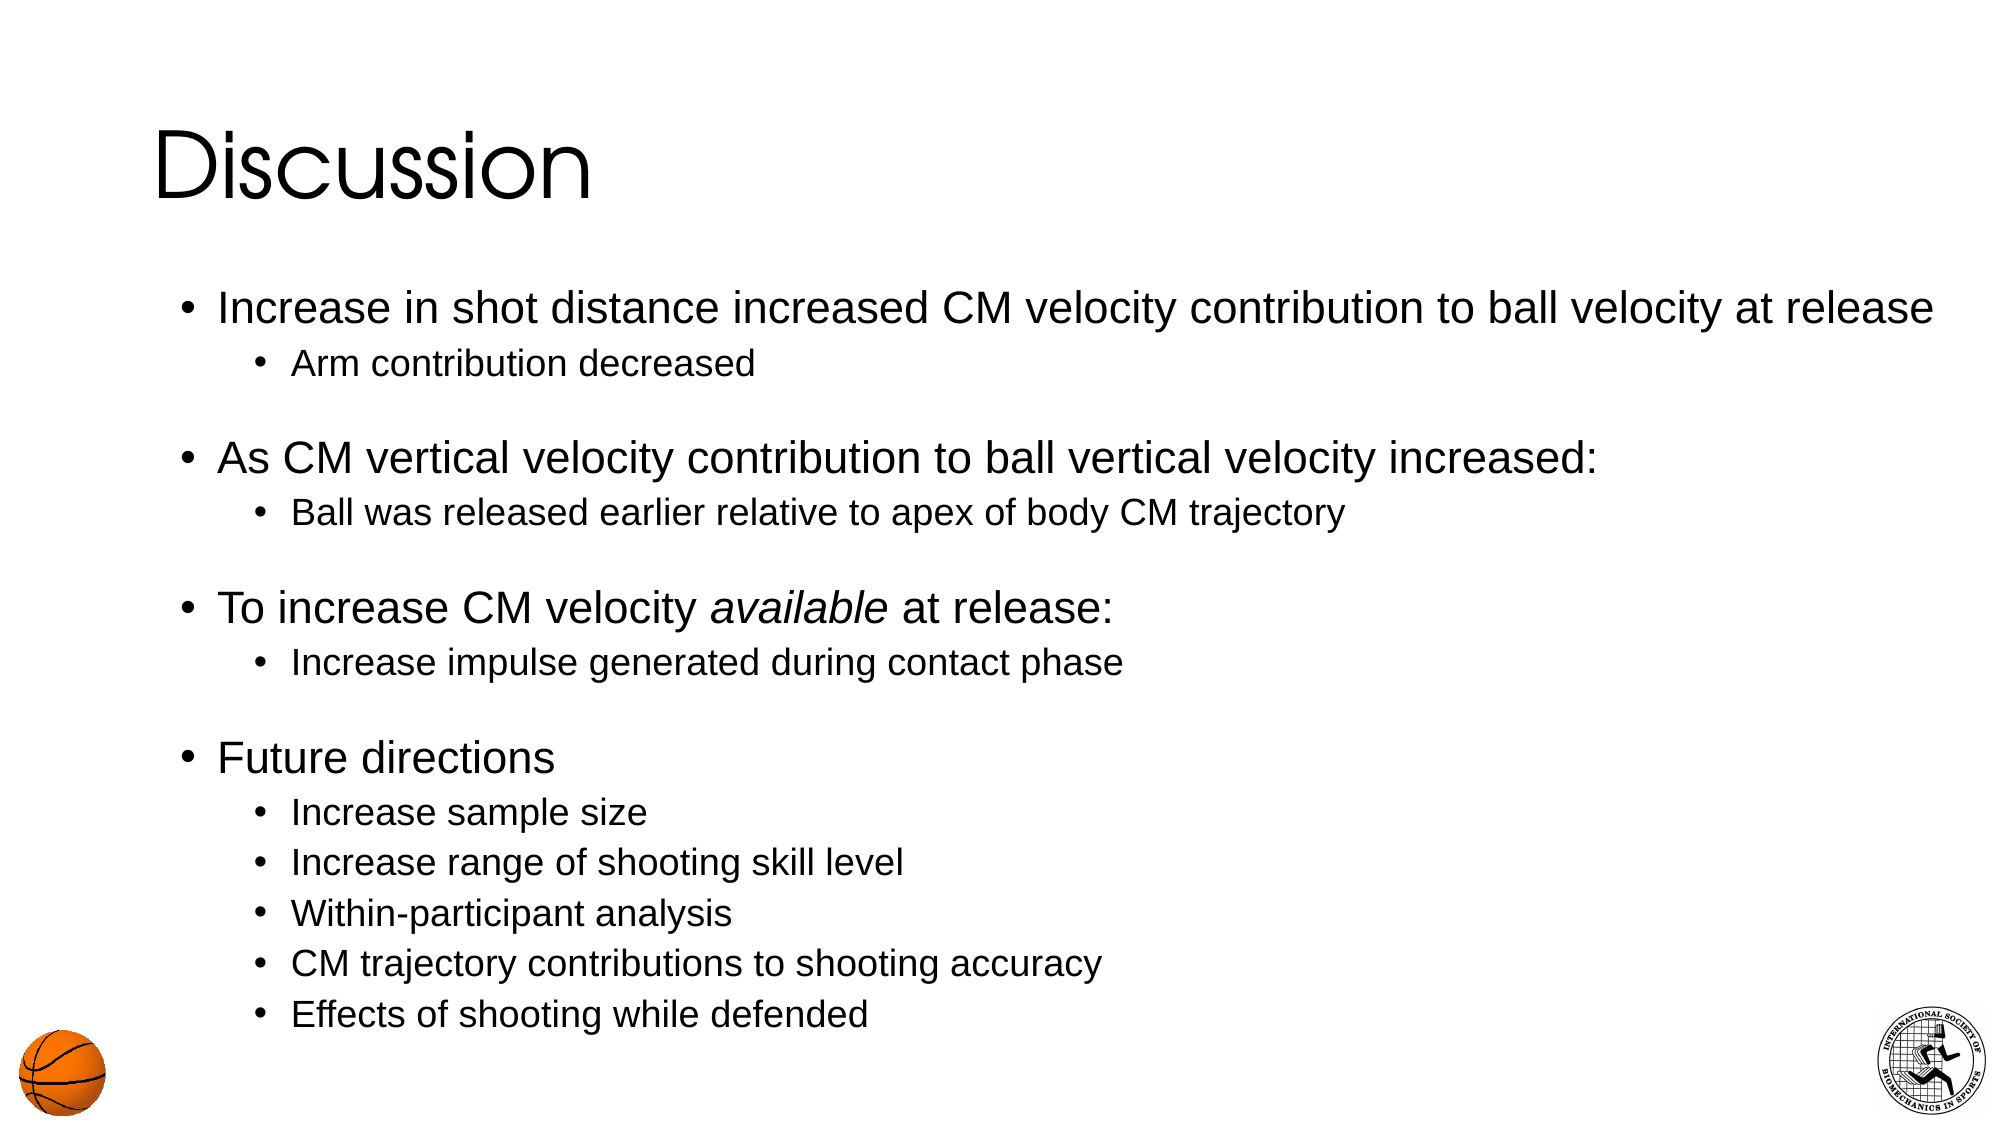

# Discussion
Increase in shot distance increased CM velocity contribution to ball velocity at release
Arm contribution decreased
As CM vertical velocity contribution to ball vertical velocity increased:
Ball was released earlier relative to apex of body CM trajectory
To increase CM velocity available at release:
Increase impulse generated during contact phase
Future directions
Increase sample size
Increase range of shooting skill level
Within-participant analysis
CM trajectory contributions to shooting accuracy
Effects of shooting while defended